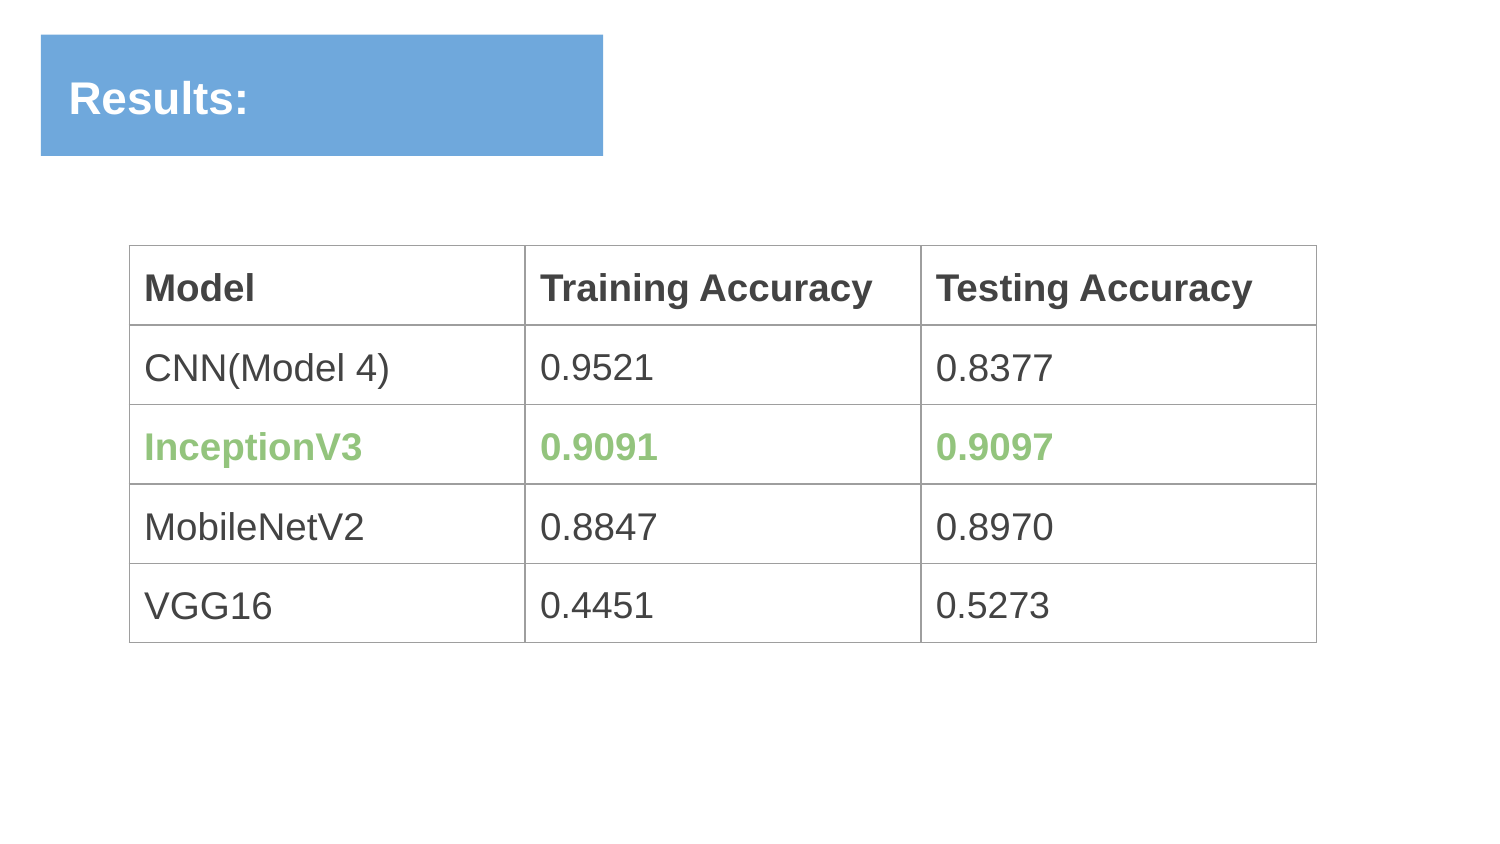

# Results:

| Model | Training Accuracy | Testing Accuracy |
| --- | --- | --- |
| CNN(Model 4) | 0.9521 | 0.8377 |
| InceptionV3 | 0.9091 | 0.9097 |
| MobileNetV2 | 0.8847 | 0.8970 |
| VGG16 | 0.4451 | 0.5273 |